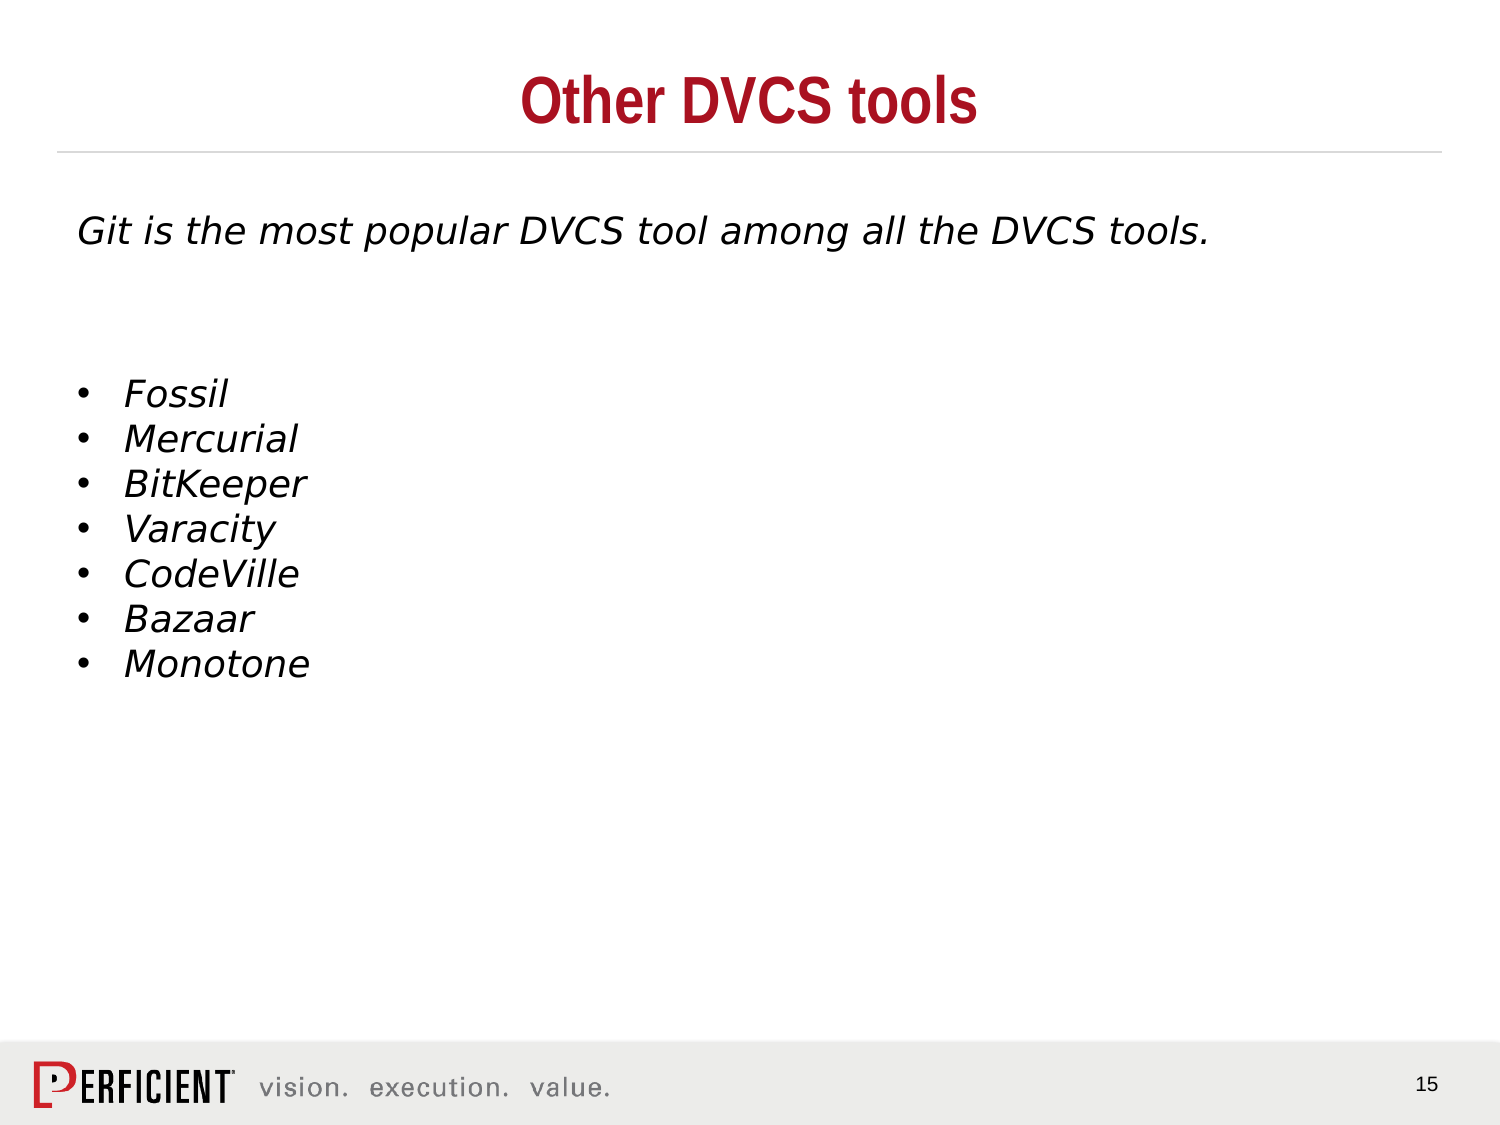

# Other DVCS tools
Git is the most popular DVCS tool among all the DVCS tools.
Fossil
Mercurial
BitKeeper
Varacity
CodeVille
Bazaar
Monotone